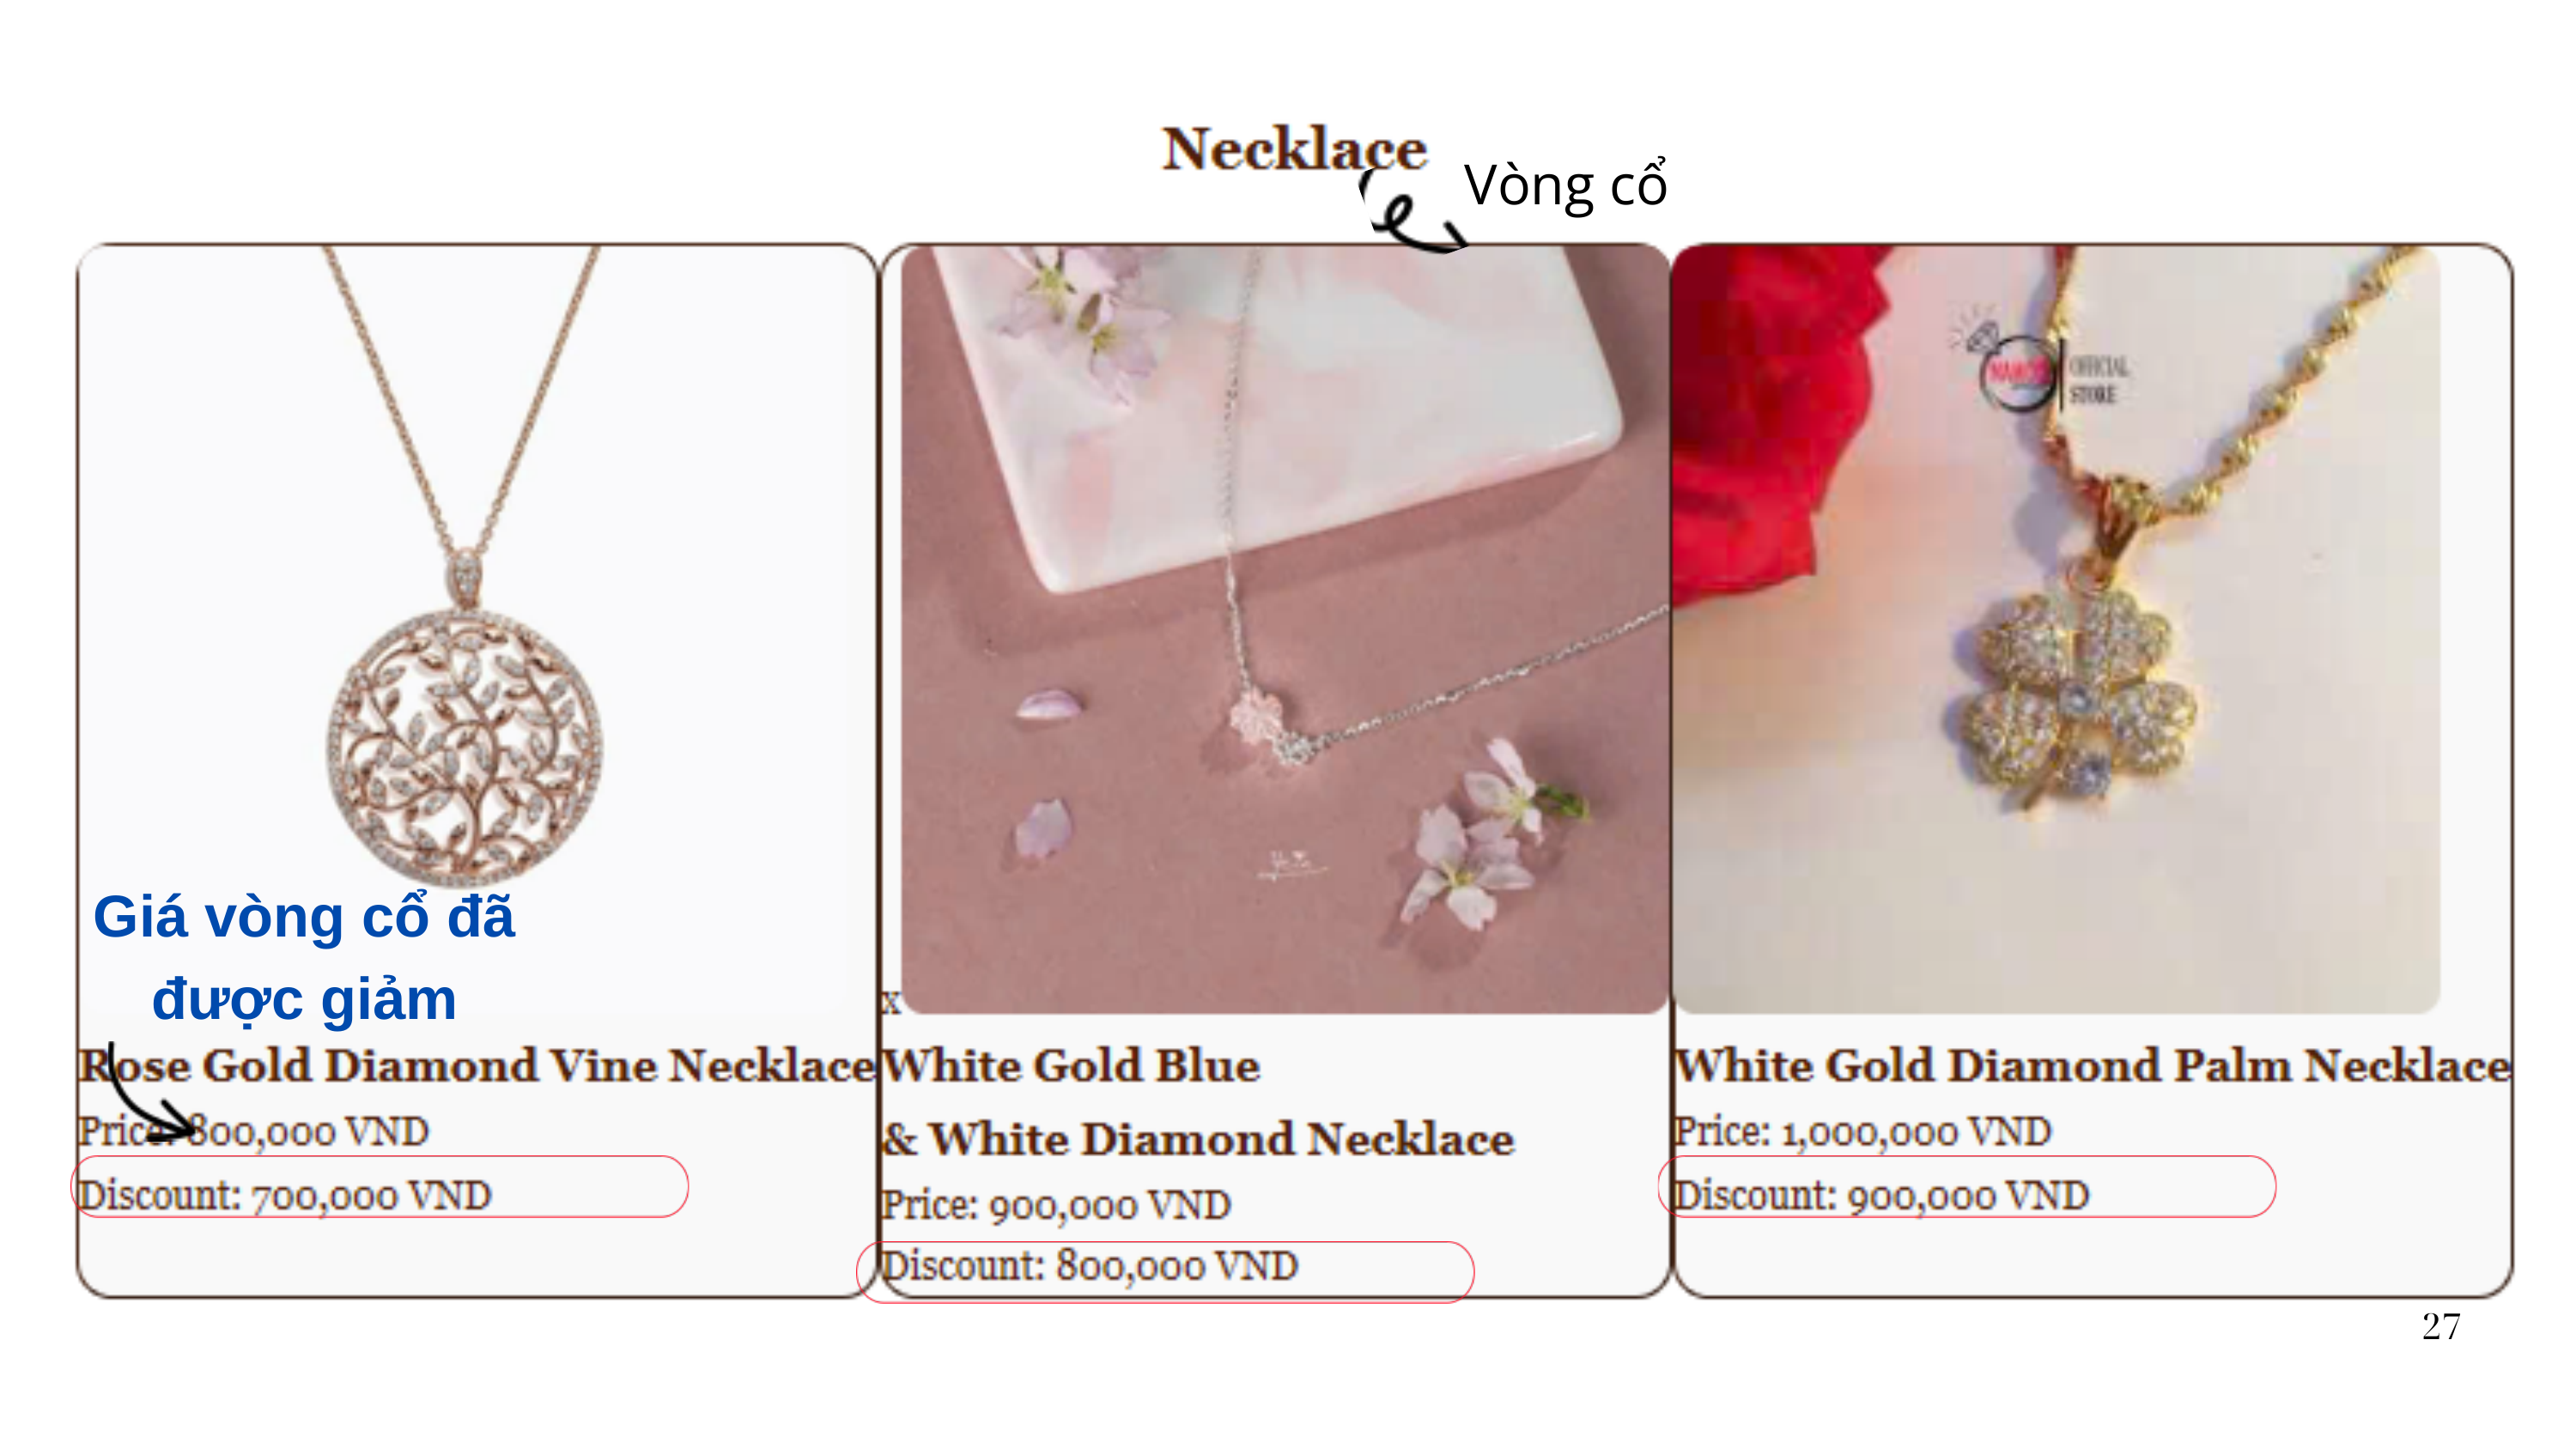

Vòng cổ

Giá vòng cổ đã được giảm

27